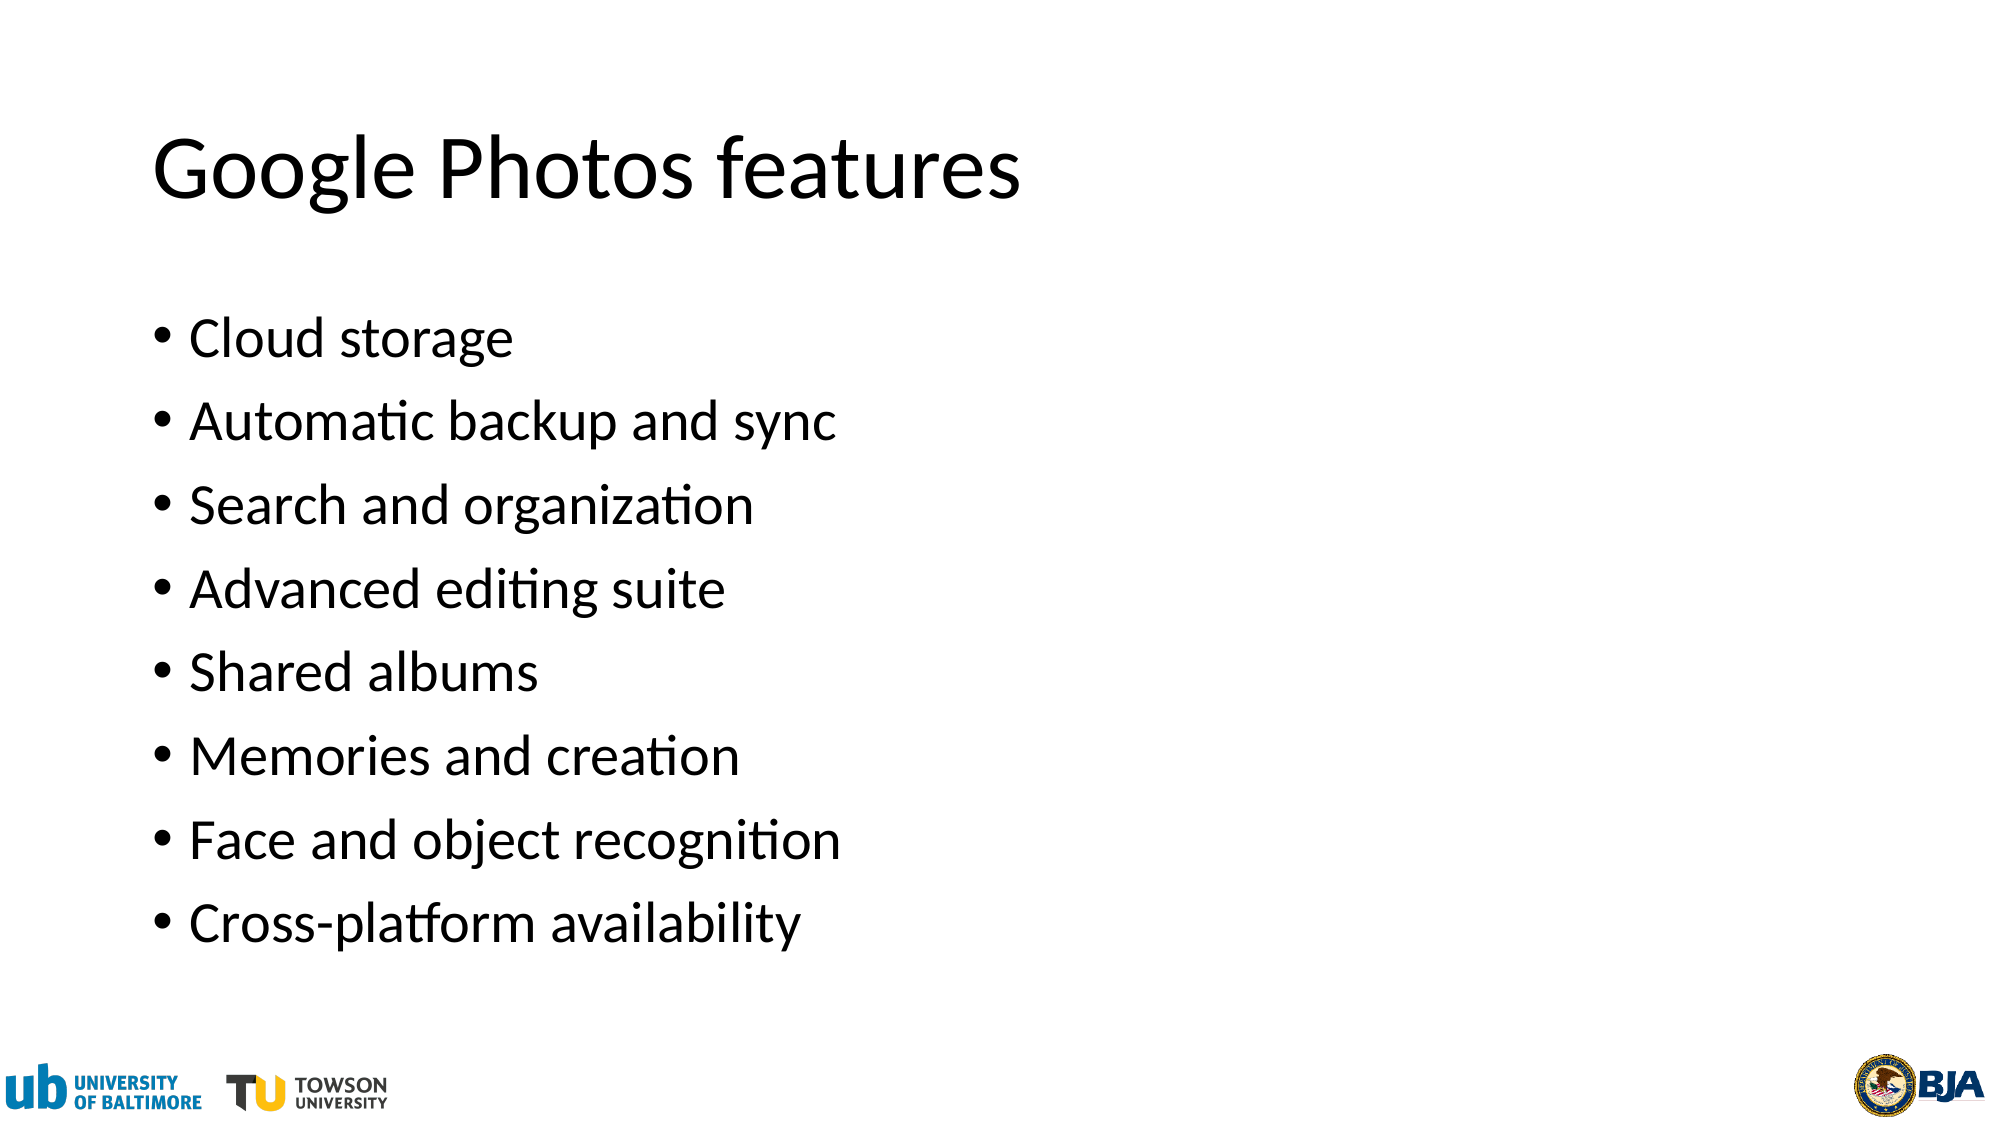

# Google Photos features
Cloud storage
Automatic backup and sync
Search and organization
Advanced editing suite
Shared albums
Memories and creation
Face and object recognition
Cross-platform availability